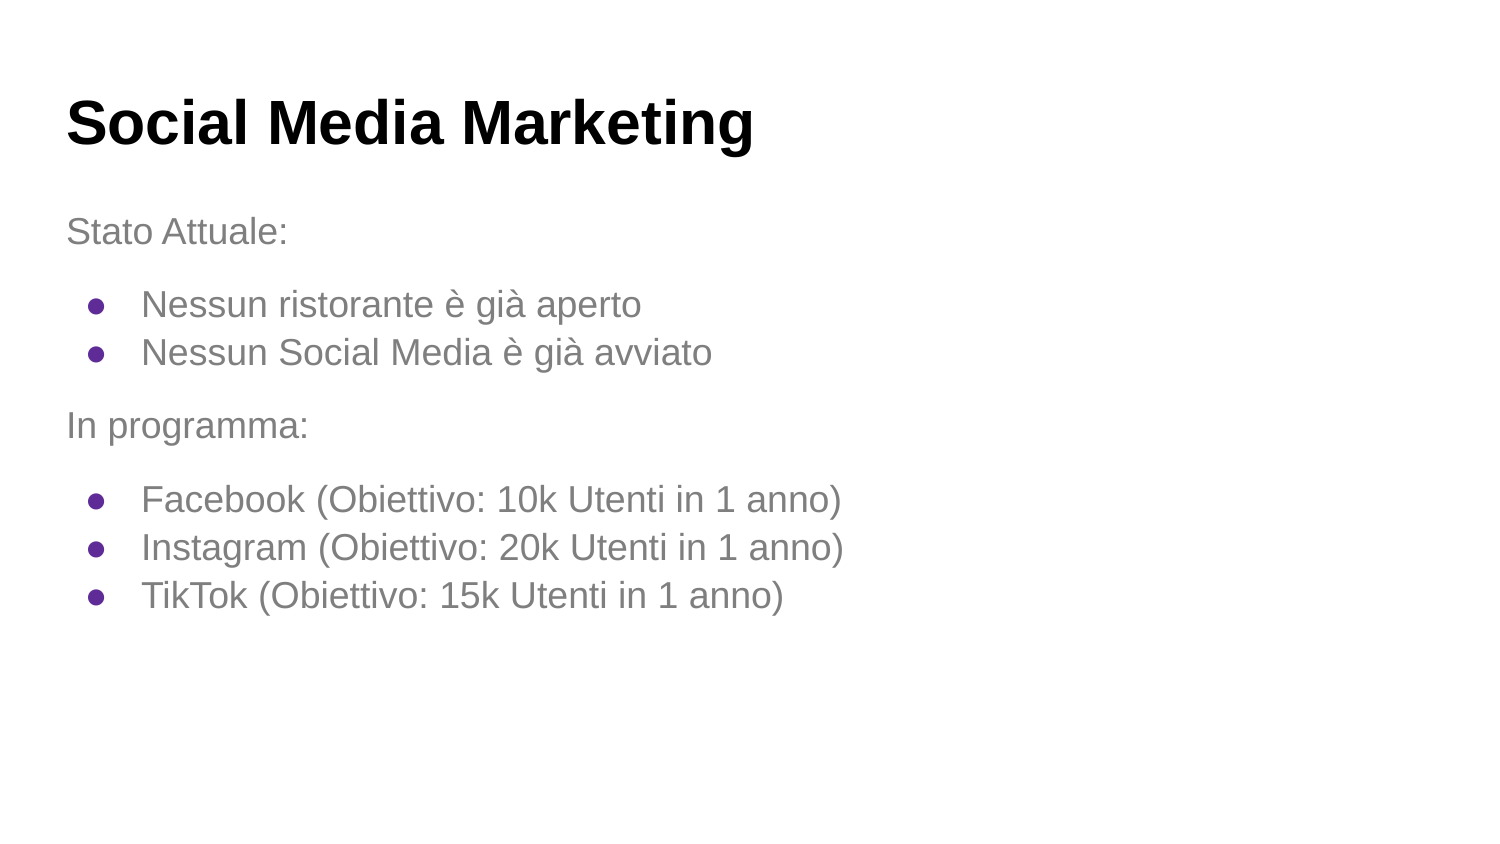

# Social Media Marketing
Stato Attuale:
Nessun ristorante è già aperto
Nessun Social Media è già avviato
In programma:
Facebook (Obiettivo: 10k Utenti in 1 anno)
Instagram (Obiettivo: 20k Utenti in 1 anno)
TikTok (Obiettivo: 15k Utenti in 1 anno)